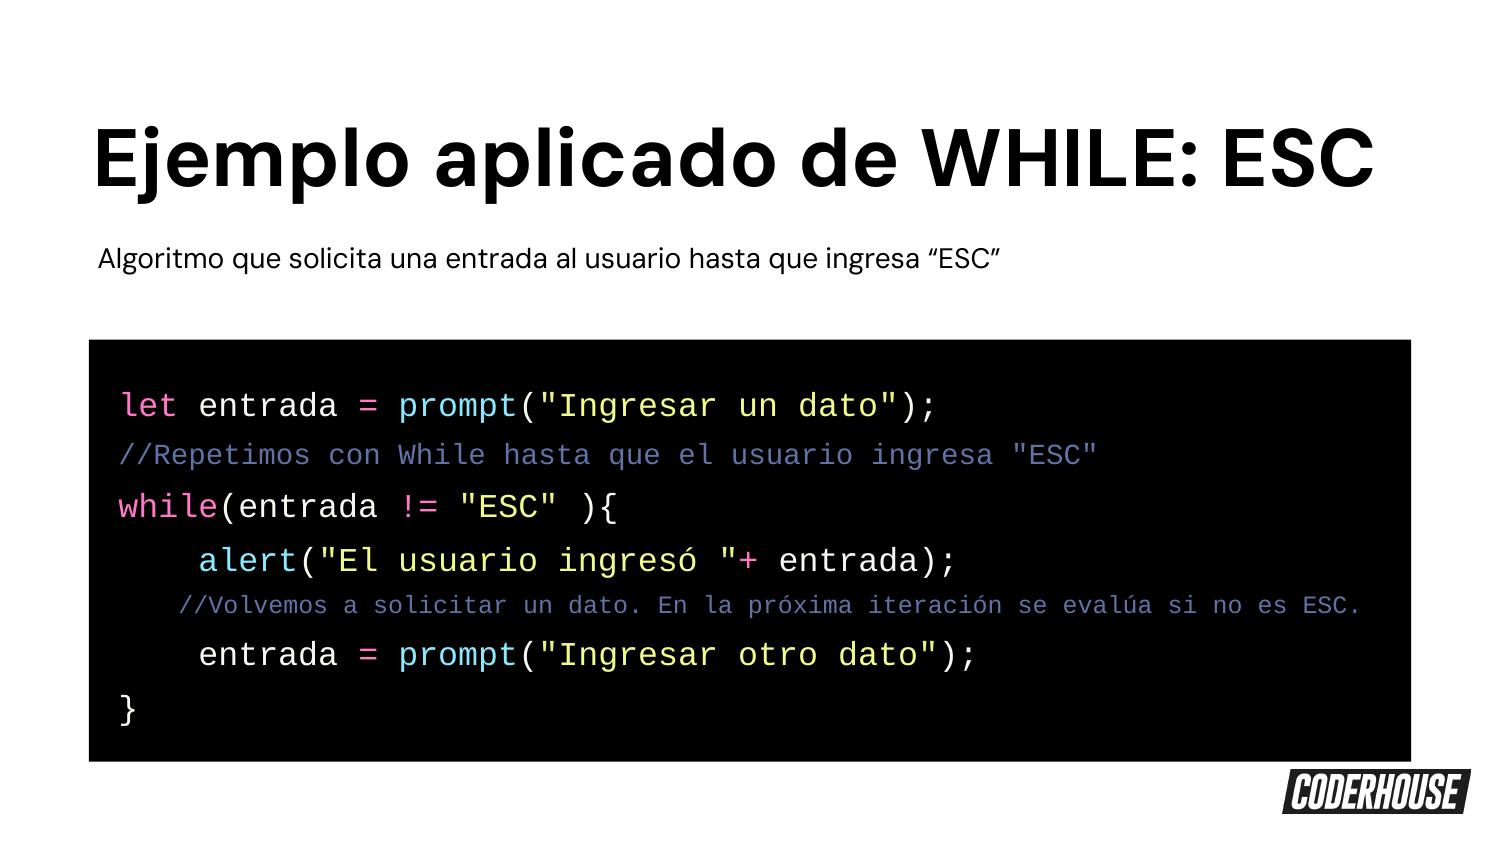

Ejemplo aplicado de WHILE: ESC
Algoritmo que solicita una entrada al usuario hasta que ingresa “ESC”
let entrada = prompt("Ingresar un dato");
//Repetimos con While hasta que el usuario ingresa "ESC"
while(entrada != "ESC" ){
    alert("El usuario ingresó "+ entrada);
    //Volvemos a solicitar un dato. En la próxima iteración se evalúa si no es ESC.
    entrada = prompt("Ingresar otro dato");
}